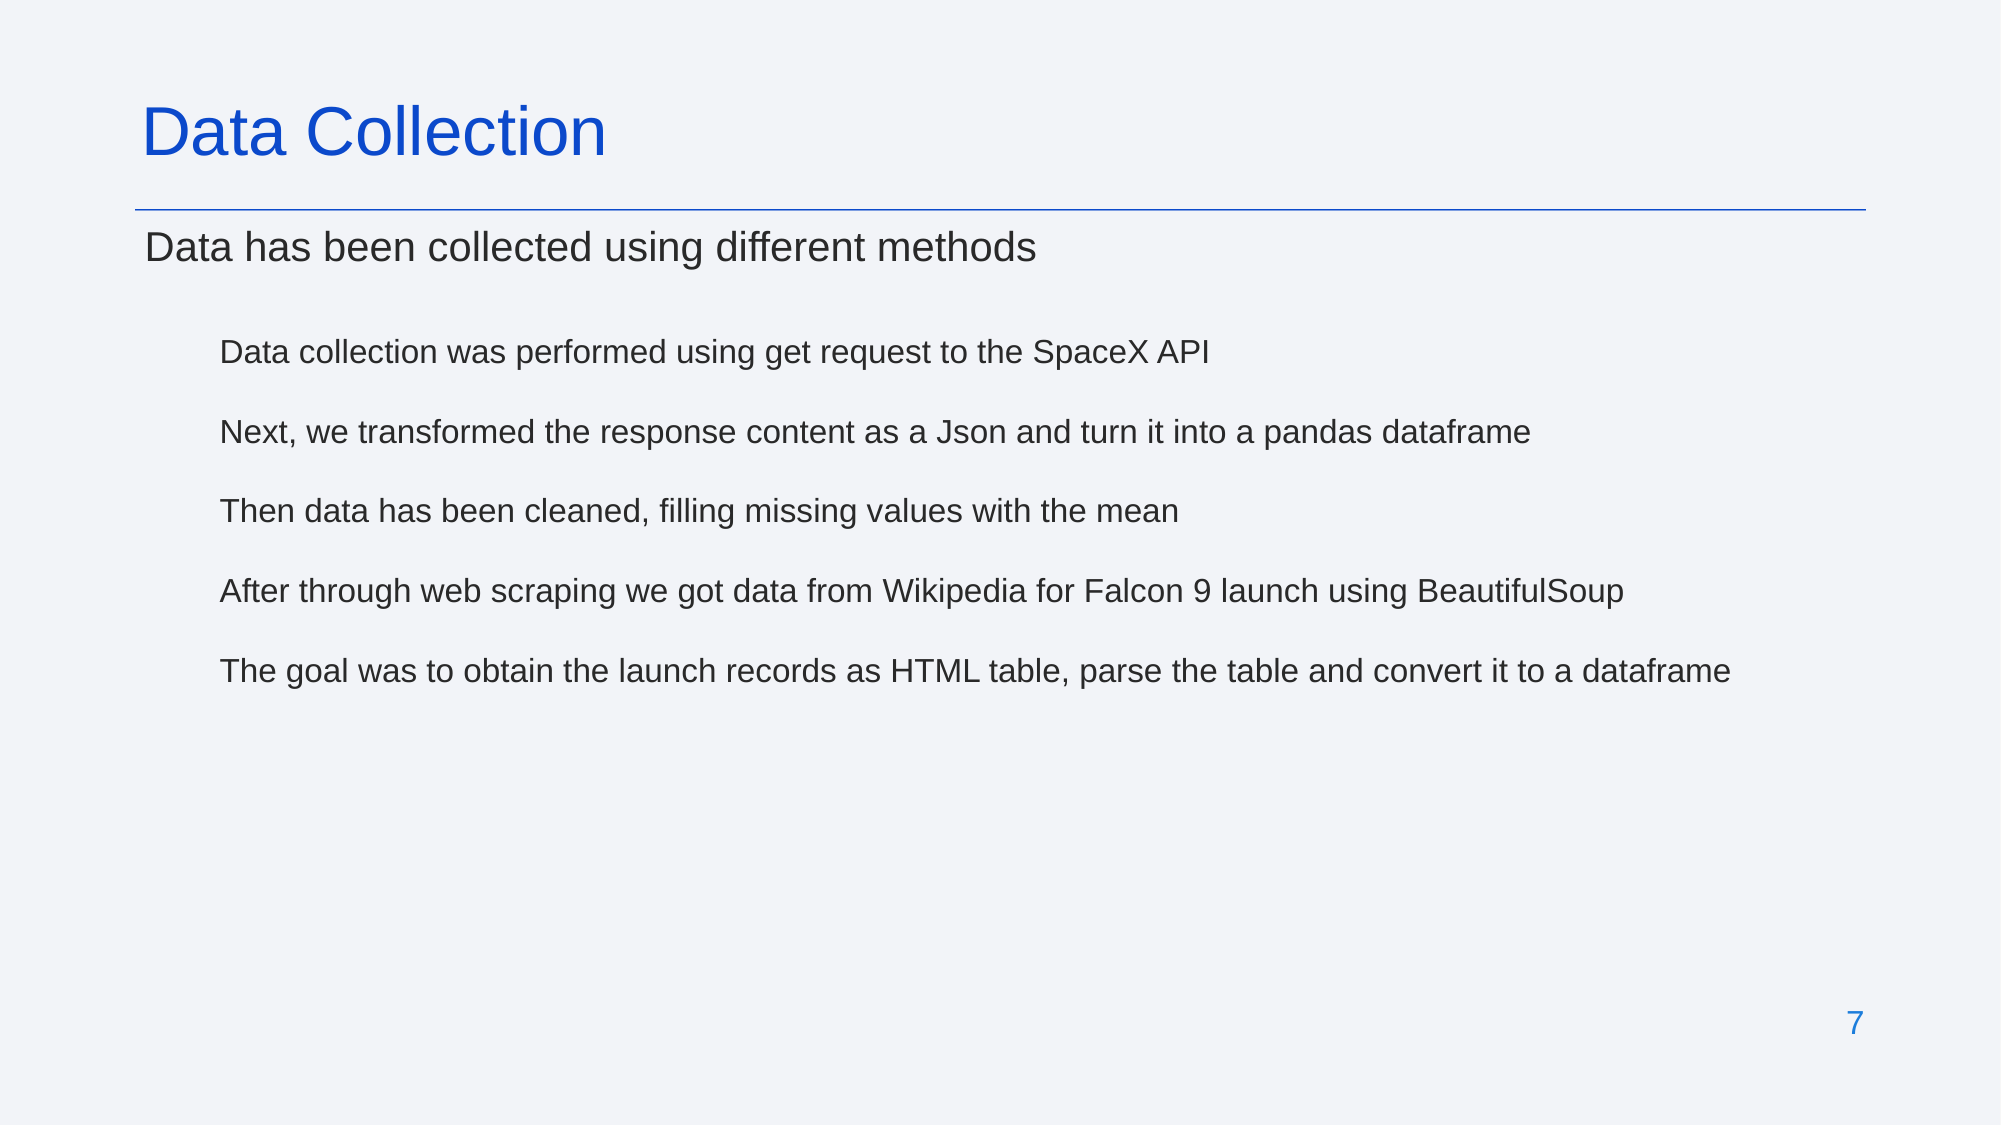

Data Collection
Data has been collected using different methods

Data collection was performed using get request to the SpaceX API

Next, we transformed the response content as a Json and turn it into a pandas dataframe

Then data has been cleaned, filling missing values with the mean

After through web scraping we got data from Wikipedia for Falcon 9 launch using BeautifulSoup

The goal was to obtain the launch records as HTML table, parse the table and convert it to a dataframe
7